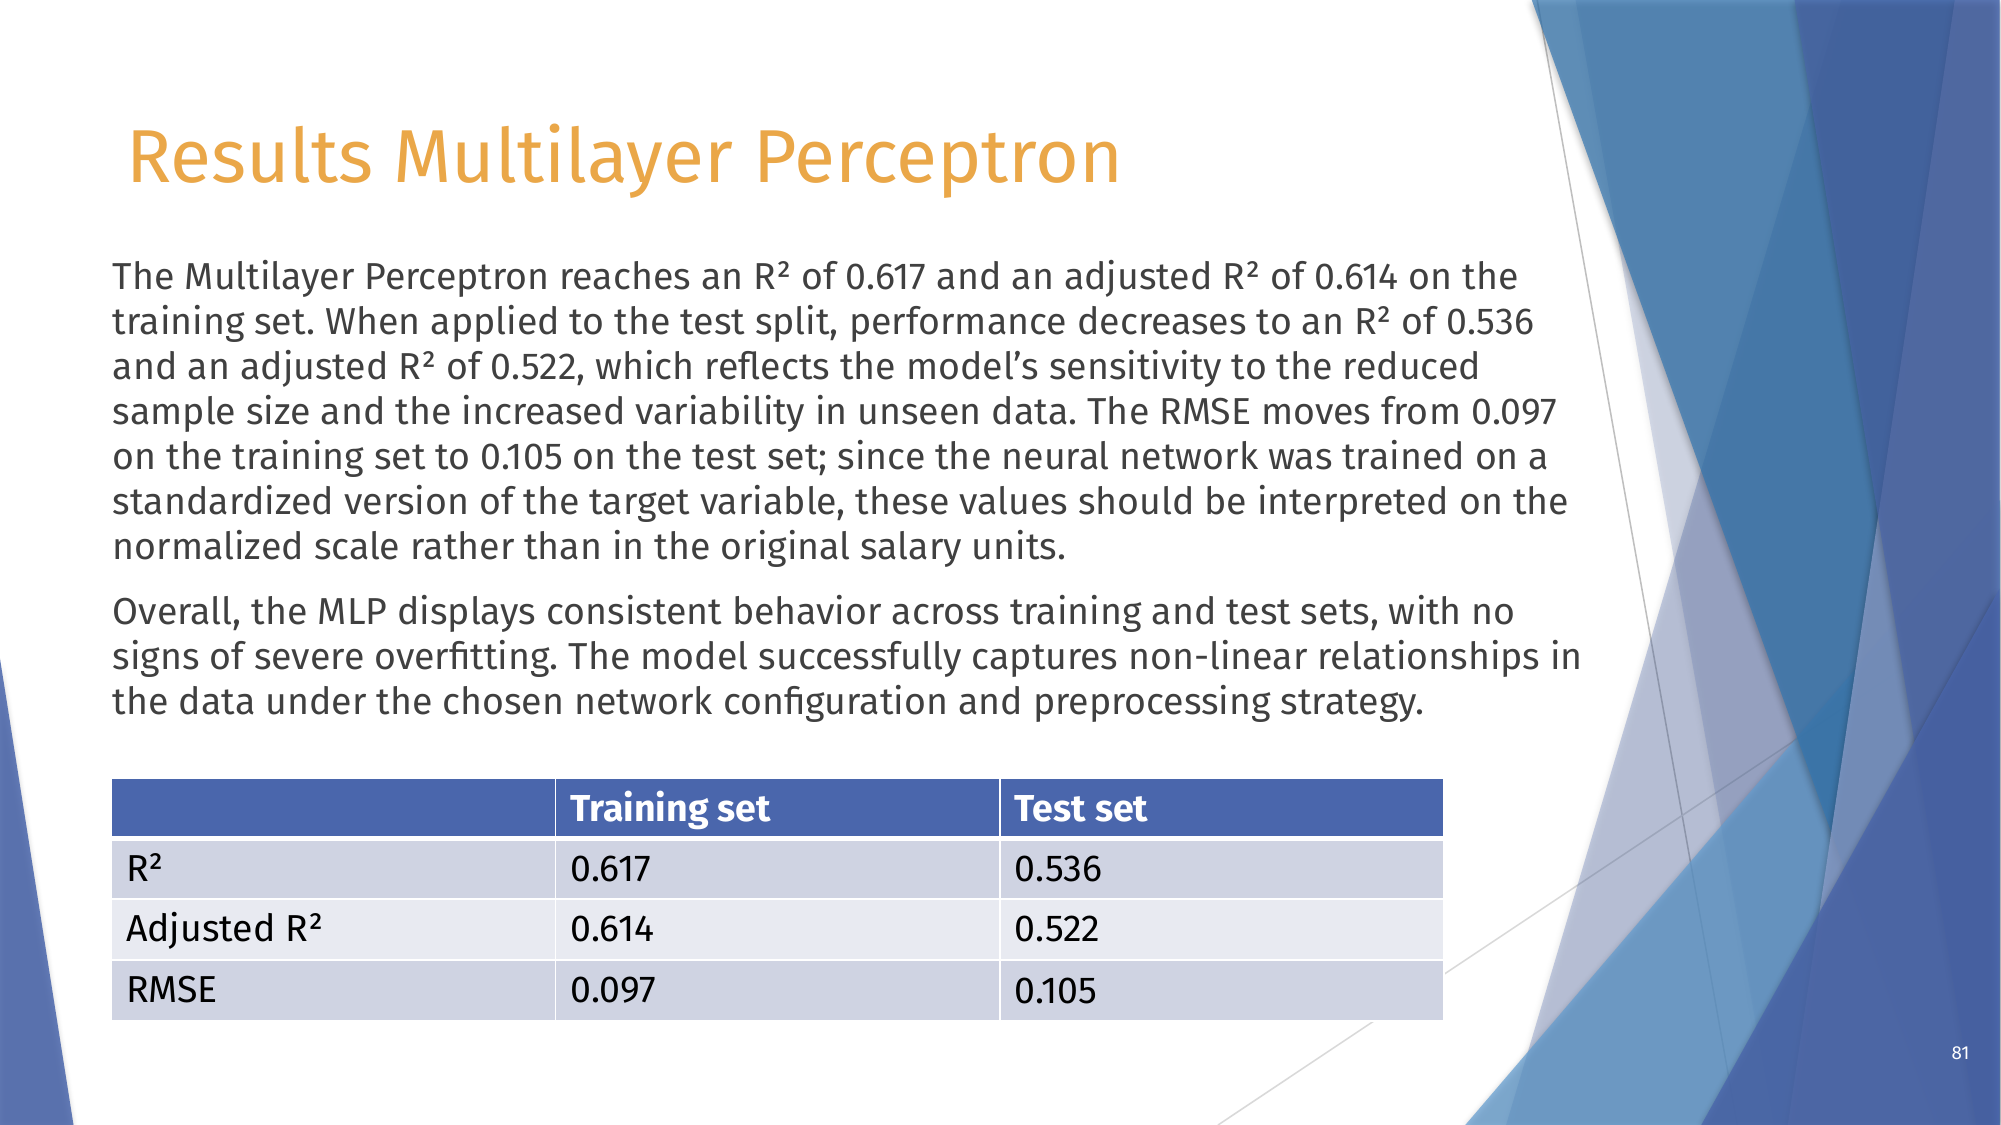

# Results Multilayer Perceptron
The Multilayer Perceptron reaches an R² of 0.617 and an adjusted R² of 0.614 on the training set. When applied to the test split, performance decreases to an R² of 0.536 and an adjusted R² of 0.522, which reflects the model’s sensitivity to the reduced sample size and the increased variability in unseen data. The RMSE moves from 0.097 on the training set to 0.105 on the test set; since the neural network was trained on a standardized version of the target variable, these values should be interpreted on the normalized scale rather than in the original salary units.
Overall, the MLP displays consistent behavior across training and test sets, with no signs of severe overfitting. The model successfully captures non-linear relationships in the data under the chosen network configuration and preprocessing strategy.

|  | Training set | Test set |
| --- | --- | --- |
| R² | 0.617 | 0.536 |
| Adjusted R² | 0.614 | 0.522 |
| RMSE | 0.097 | 0.105 |
81